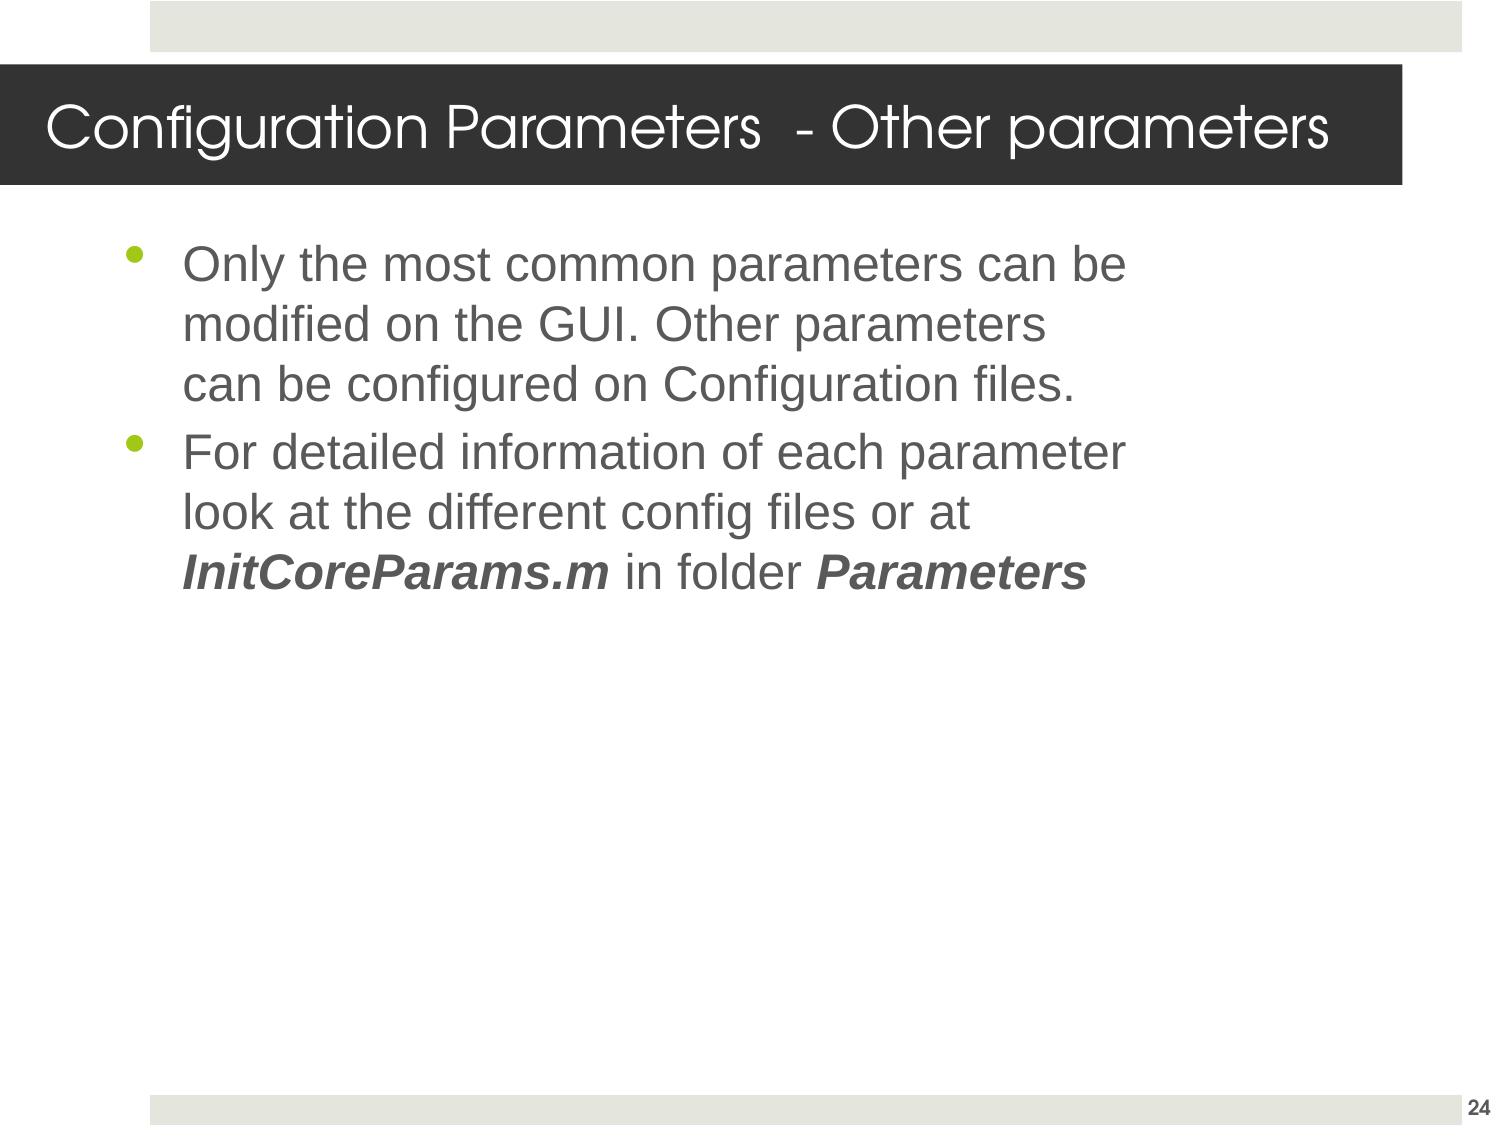

# Configuration Parameters	- Other parameters
Only the most common parameters can be modified on the GUI. Other parameters can be configured on Configuration files.
For detailed information of each parameter look at the different config files or at InitCoreParams.m in folder Parameters

24